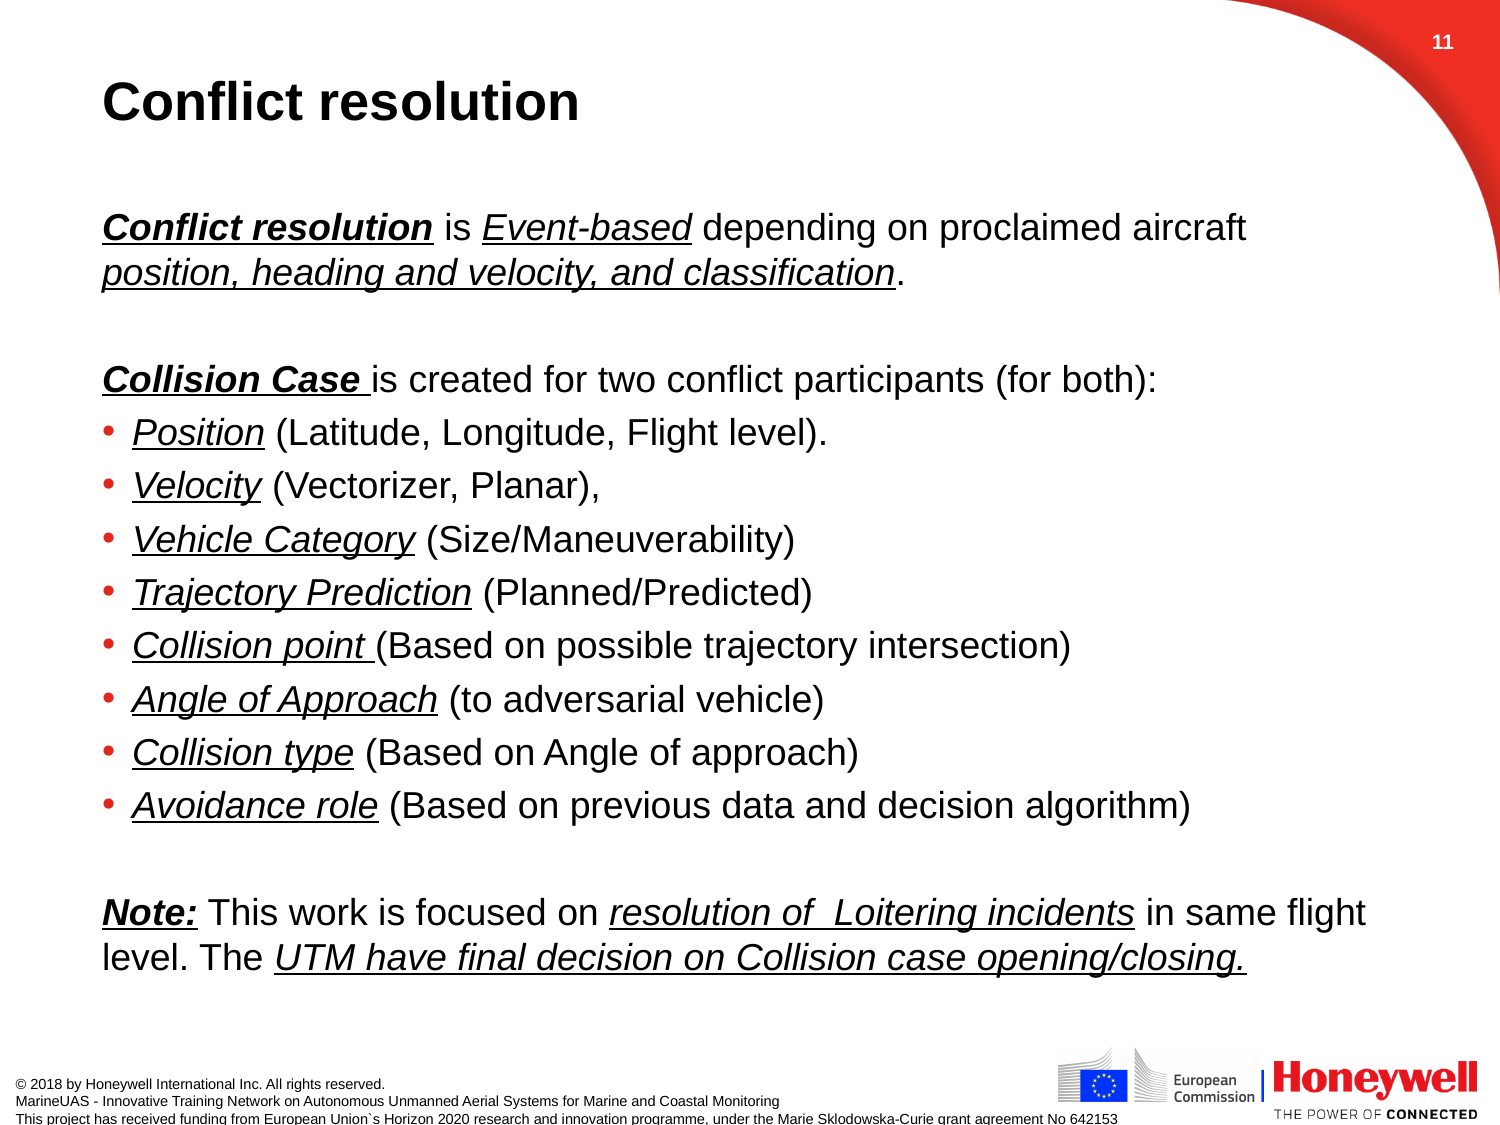

11
# Conflict resolution
Conflict resolution is Event-based depending on proclaimed aircraft position, heading and velocity, and classification.

Collision Case is created for two conflict participants (for both):
Position (Latitude, Longitude, Flight level).
Velocity (Vectorizer, Planar),
Vehicle Category (Size/Maneuverability)
Trajectory Prediction (Planned/Predicted)
Collision point (Based on possible trajectory intersection)
Angle of Approach (to adversarial vehicle)
Collision type (Based on Angle of approach)
Avoidance role (Based on previous data and decision algorithm)

Note: This work is focused on resolution of  Loitering incidents in same flight level. The UTM have final decision on Collision case opening/closing.